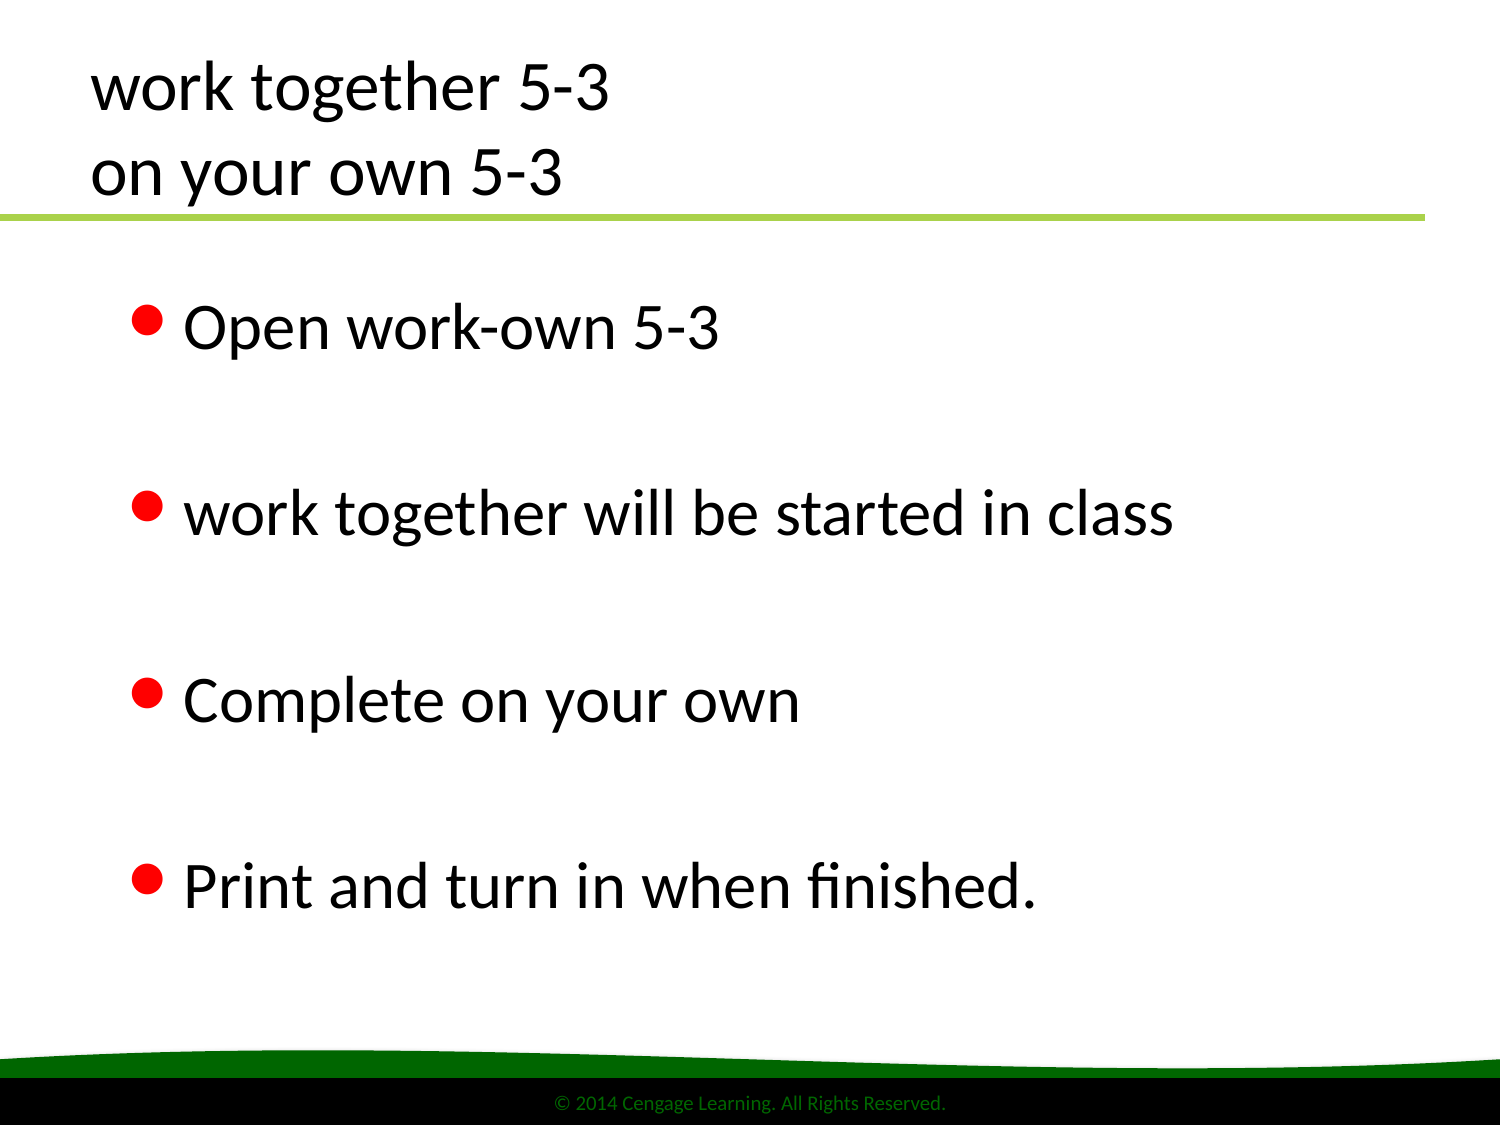

# work together 5-3 on your own 5-3
Open work-own 5-3

work together will be started in class

Complete on your own

Print and turn in when finished.